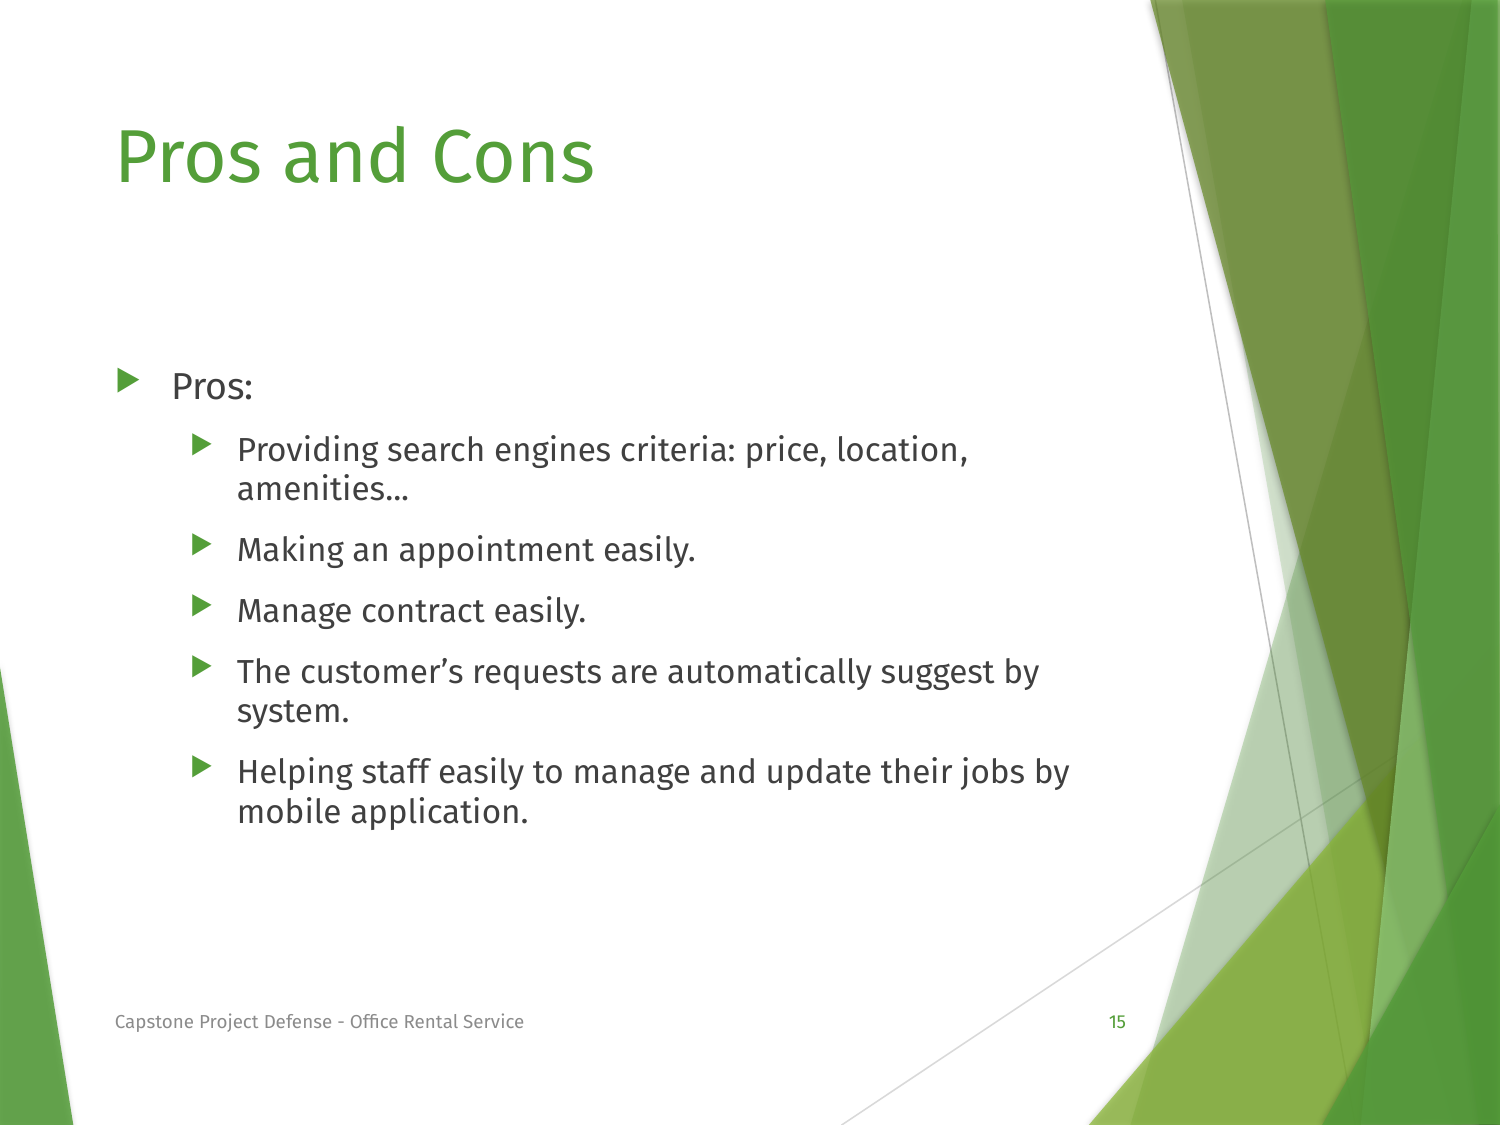

# Pros and Cons
Pros:
Providing search engines criteria: price, location, amenities...
Making an appointment easily.
Manage contract easily.
The customer’s requests are automatically suggest by system.
Helping staff easily to manage and update their jobs by mobile application.

Capstone Project Defense - Office Rental Service
15